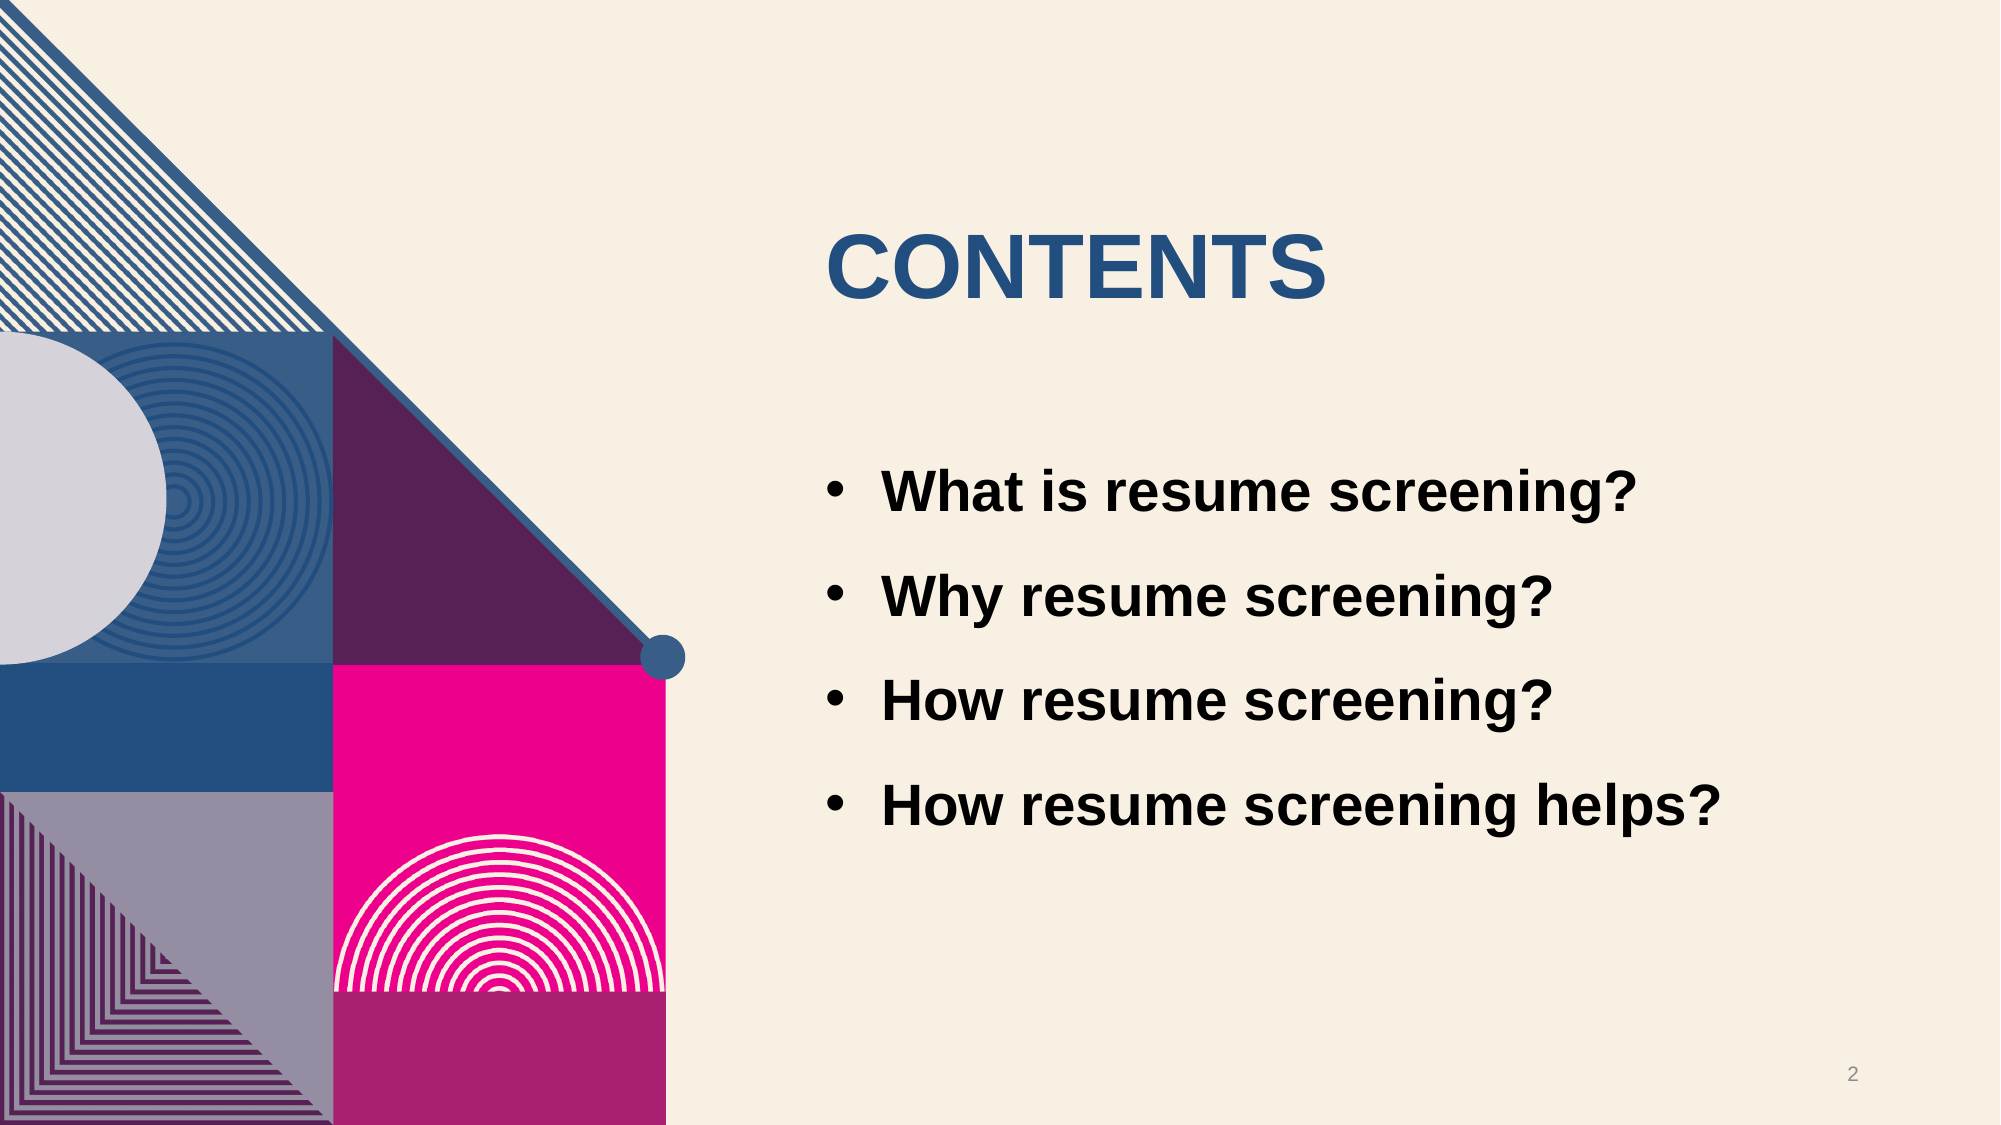

# CONTENTS
What is resume screening?
Why resume screening?
How resume screening?
How resume screening helps?
2